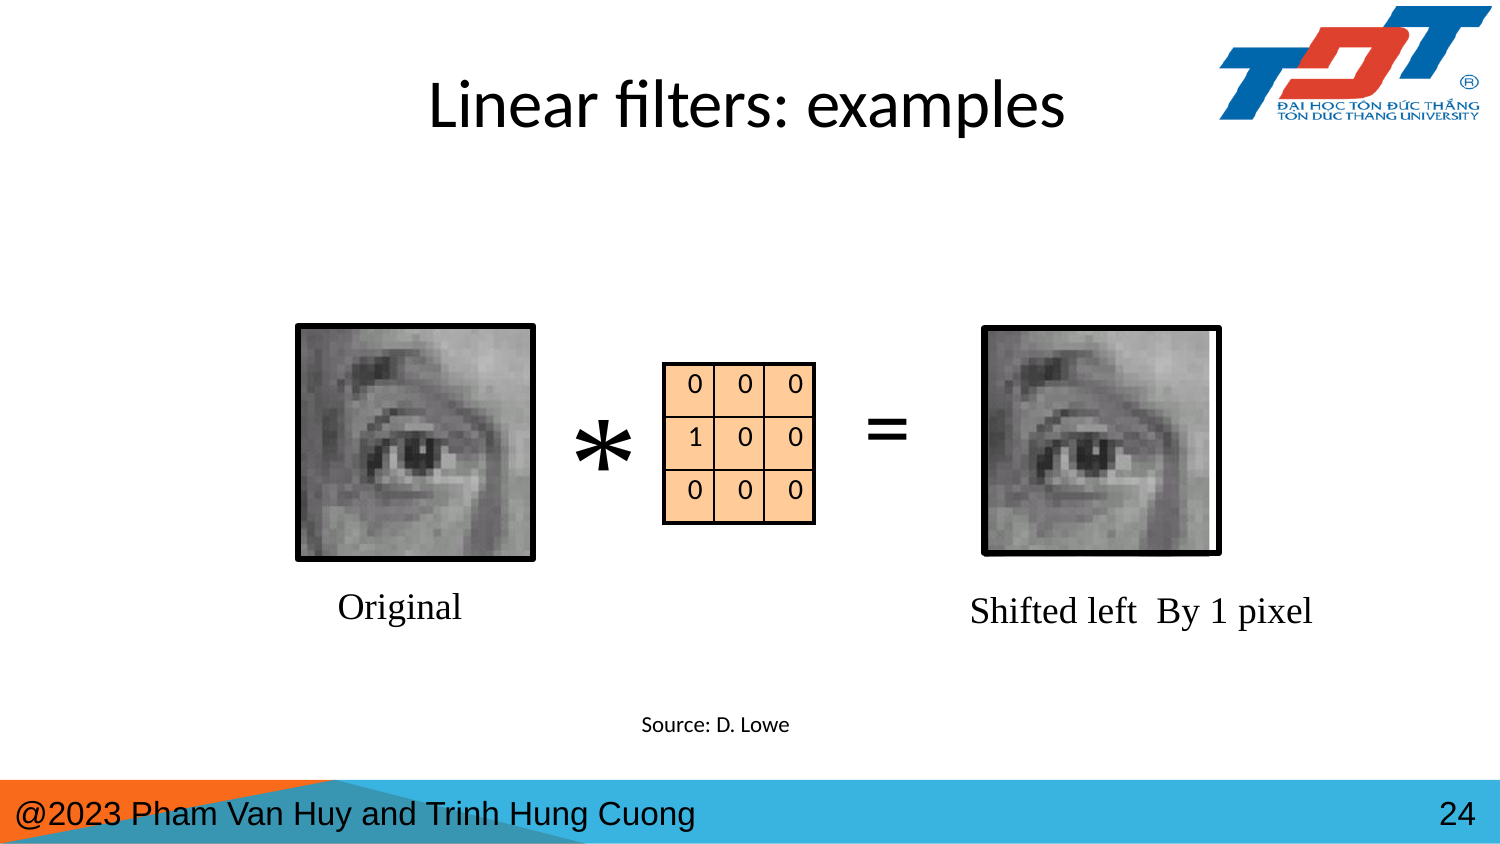

Linear filters: examples

=
| 0 | 0 | 0 |
| --- | --- | --- |
| 1 | 0 | 0 |
| 0 | 0 | 0 |
*
Original
Shifted left  By 1 pixel
Source: D. Lowe